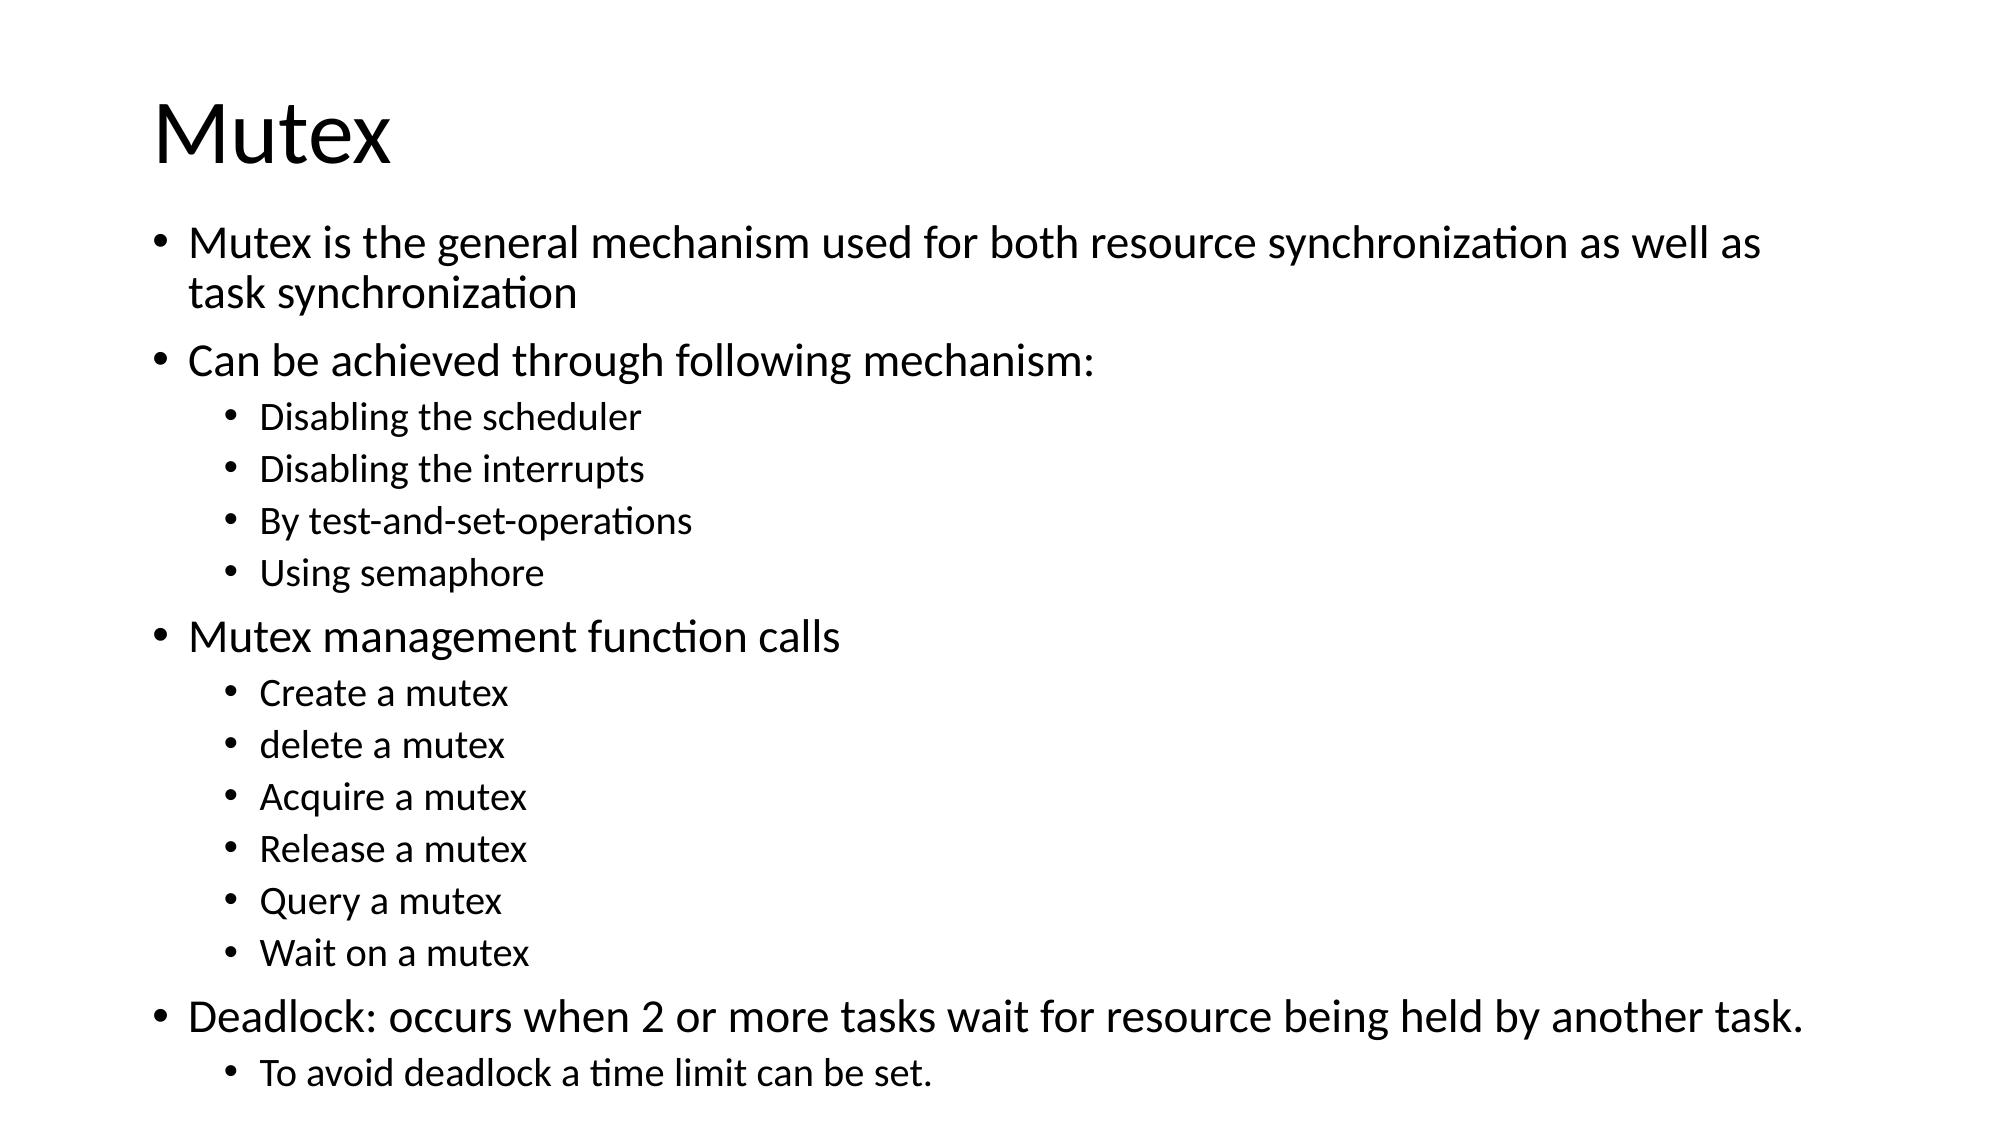

# Mutex
Mutex is the general mechanism used for both resource synchronization as well as task synchronization
Can be achieved through following mechanism:
Disabling the scheduler
Disabling the interrupts
By test-and-set-operations
Using semaphore
Mutex management function calls
Create a mutex
delete a mutex
Acquire a mutex
Release a mutex
Query a mutex
Wait on a mutex
Deadlock: occurs when 2 or more tasks wait for resource being held by another task.
To avoid deadlock a time limit can be set.